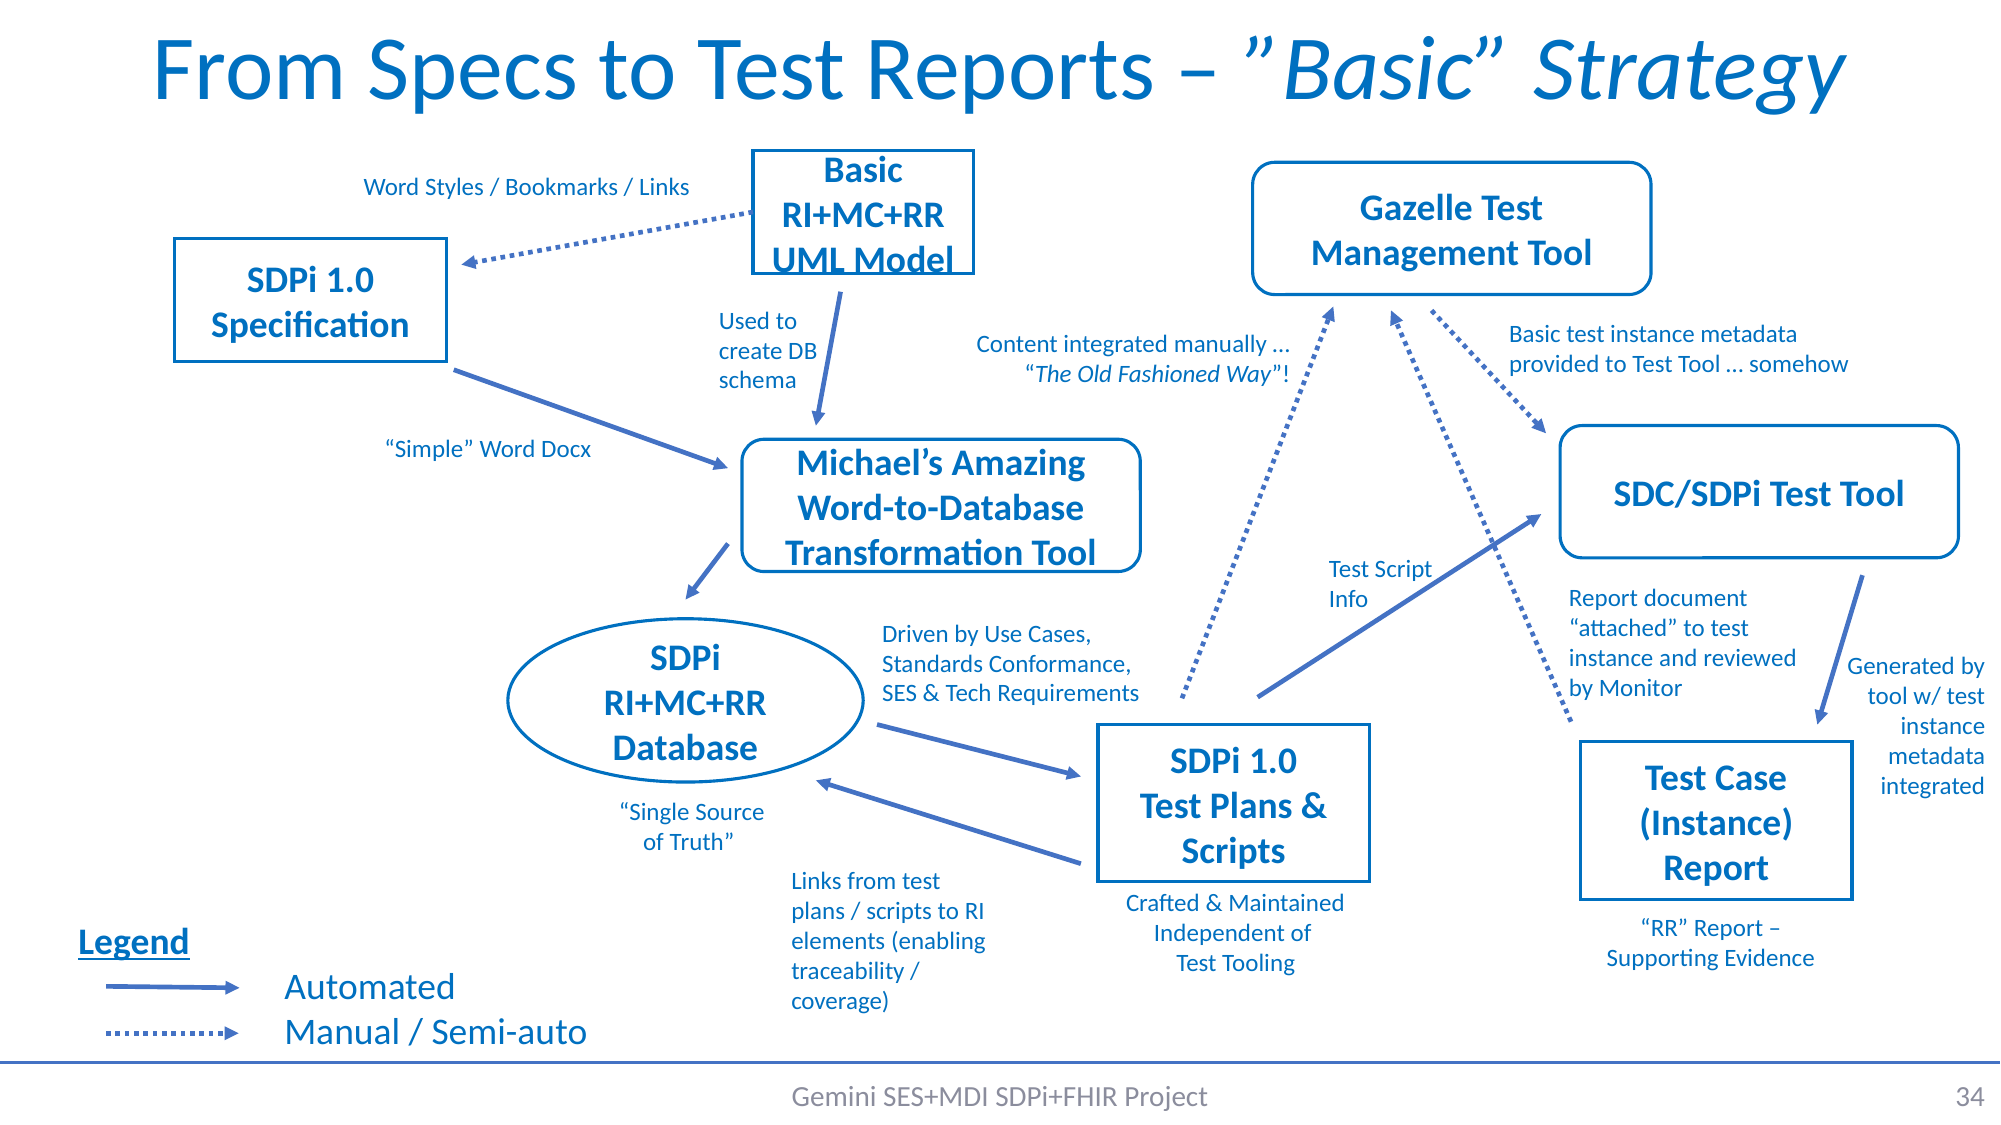

# From Specs to Test Reports – ”Basic” Strategy
Basic RI+MC+RR UML Model
Gazelle Test Management Tool
Word Styles / Bookmarks / Links
SDPi 1.0
Specification
Used to create DB schema
Basic test instance metadata provided to Test Tool … somehow
Content integrated manually …
“The Old Fashioned Way”!
“Simple” Word Docx
SDC/SDPi Test Tool
Michael’s Amazing Word-to-Database Transformation Tool
Test Script Info
Report document “attached” to test instance and reviewed by Monitor
Driven by Use Cases, Standards Conformance, SES & Tech Requirements
SDPi RI+MC+RR Database
Generated by tool w/ test instance metadata integrated
SDPi 1.0
Test Plans & Scripts
Test Case (Instance) Report
“Single Source of Truth”
Links from test plans / scripts to RI elements (enabling  traceability / coverage)
Crafted & Maintained Independent of
Test Tooling
“RR” Report – Supporting Evidence
Legend
	Automated
	Manual / Semi-auto
Gemini SES+MDI SDPi+FHIR Project
34